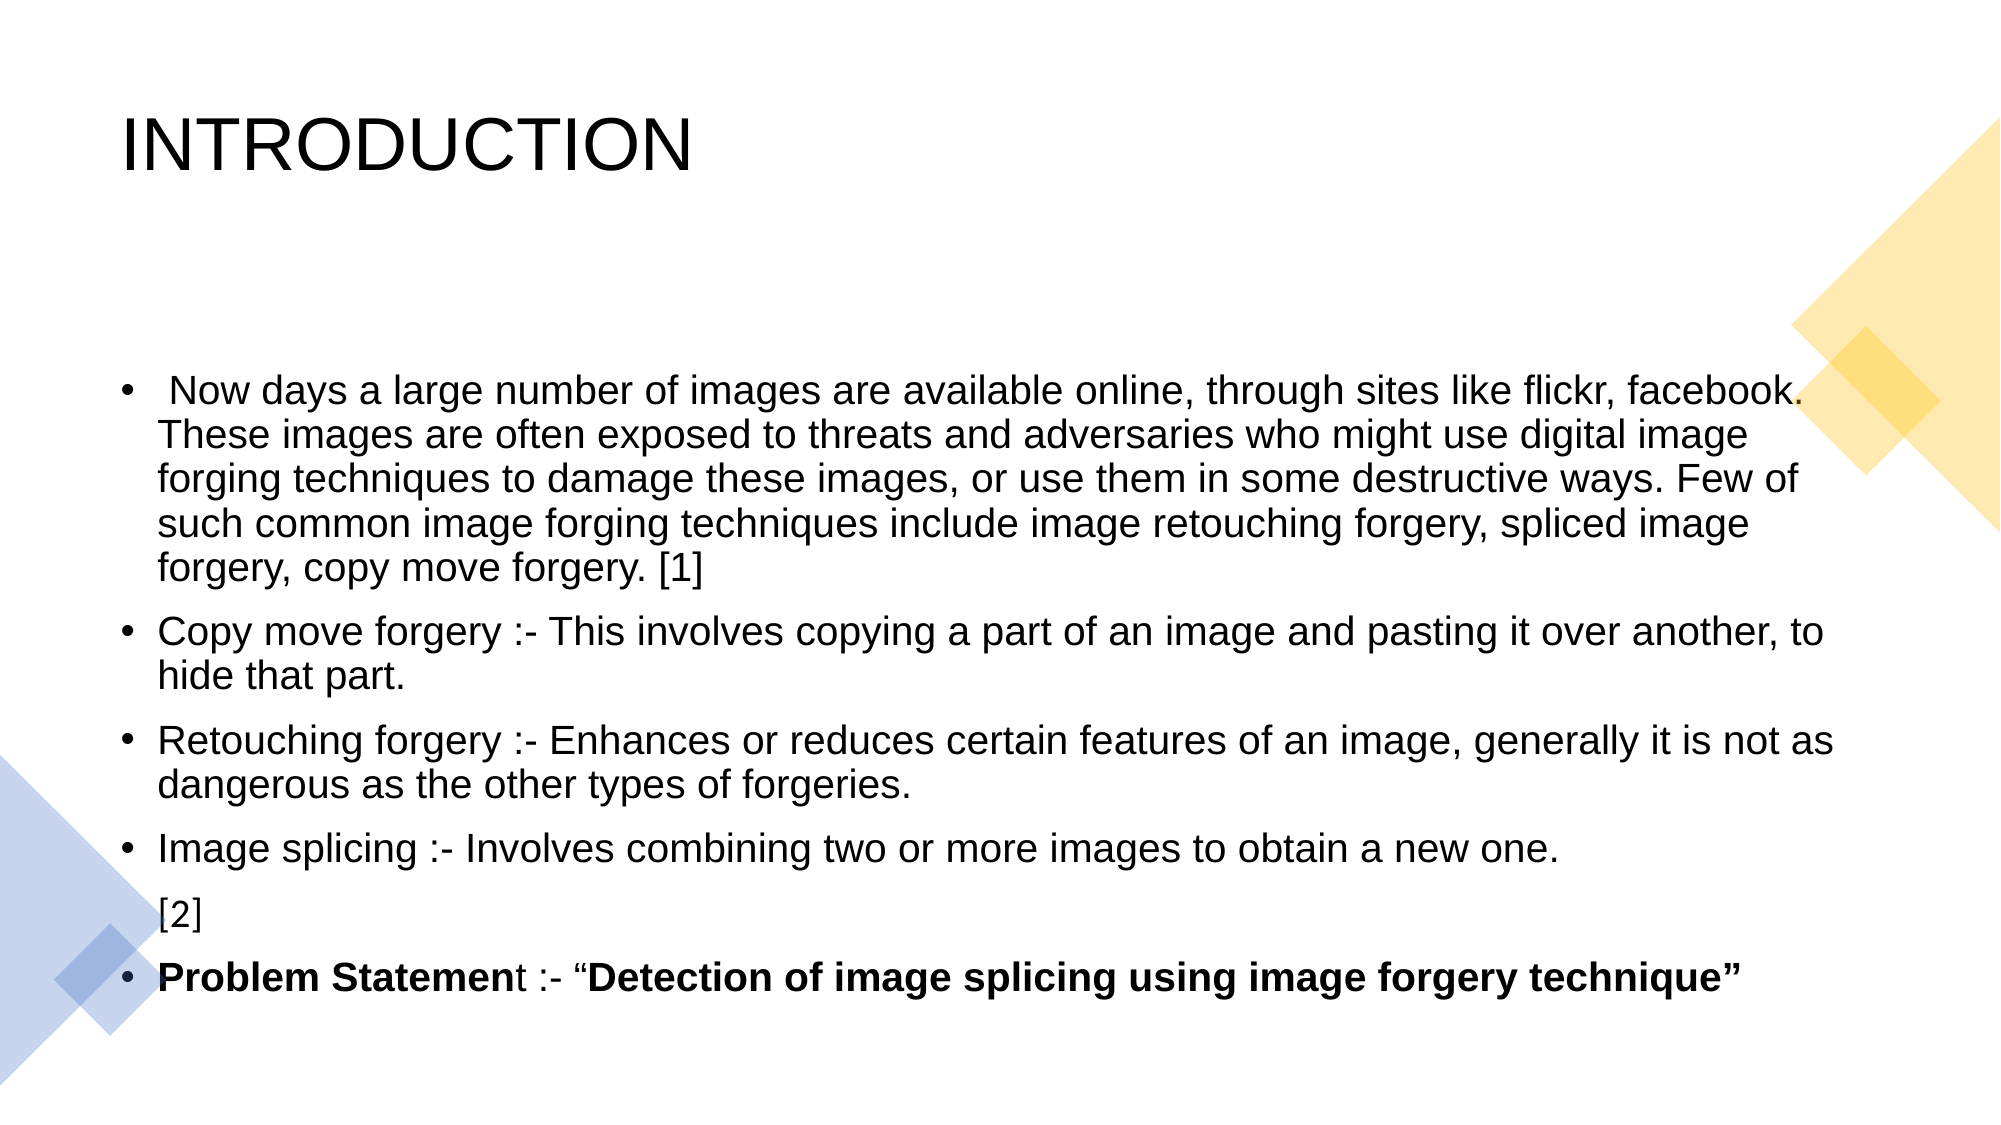

# INTRODUCTION

 Now days a large number of images are available online, through sites like flickr, facebook. These images are often exposed to threats and adversaries who might use digital image forging techniques to damage these images, or use them in some destructive ways. Few of such common image forging techniques include image retouching forgery, spliced image forgery, copy move forgery. [1]
Copy move forgery :- This involves copying a part of an image and pasting it over another, to hide that part.
Retouching forgery :- Enhances or reduces certain features of an image, generally it is not as dangerous as the other types of forgeries.
Image splicing :- Involves combining two or more images to obtain a new one.
    [2]
Problem Statement :- “Detection of image splicing using image forgery technique”

2